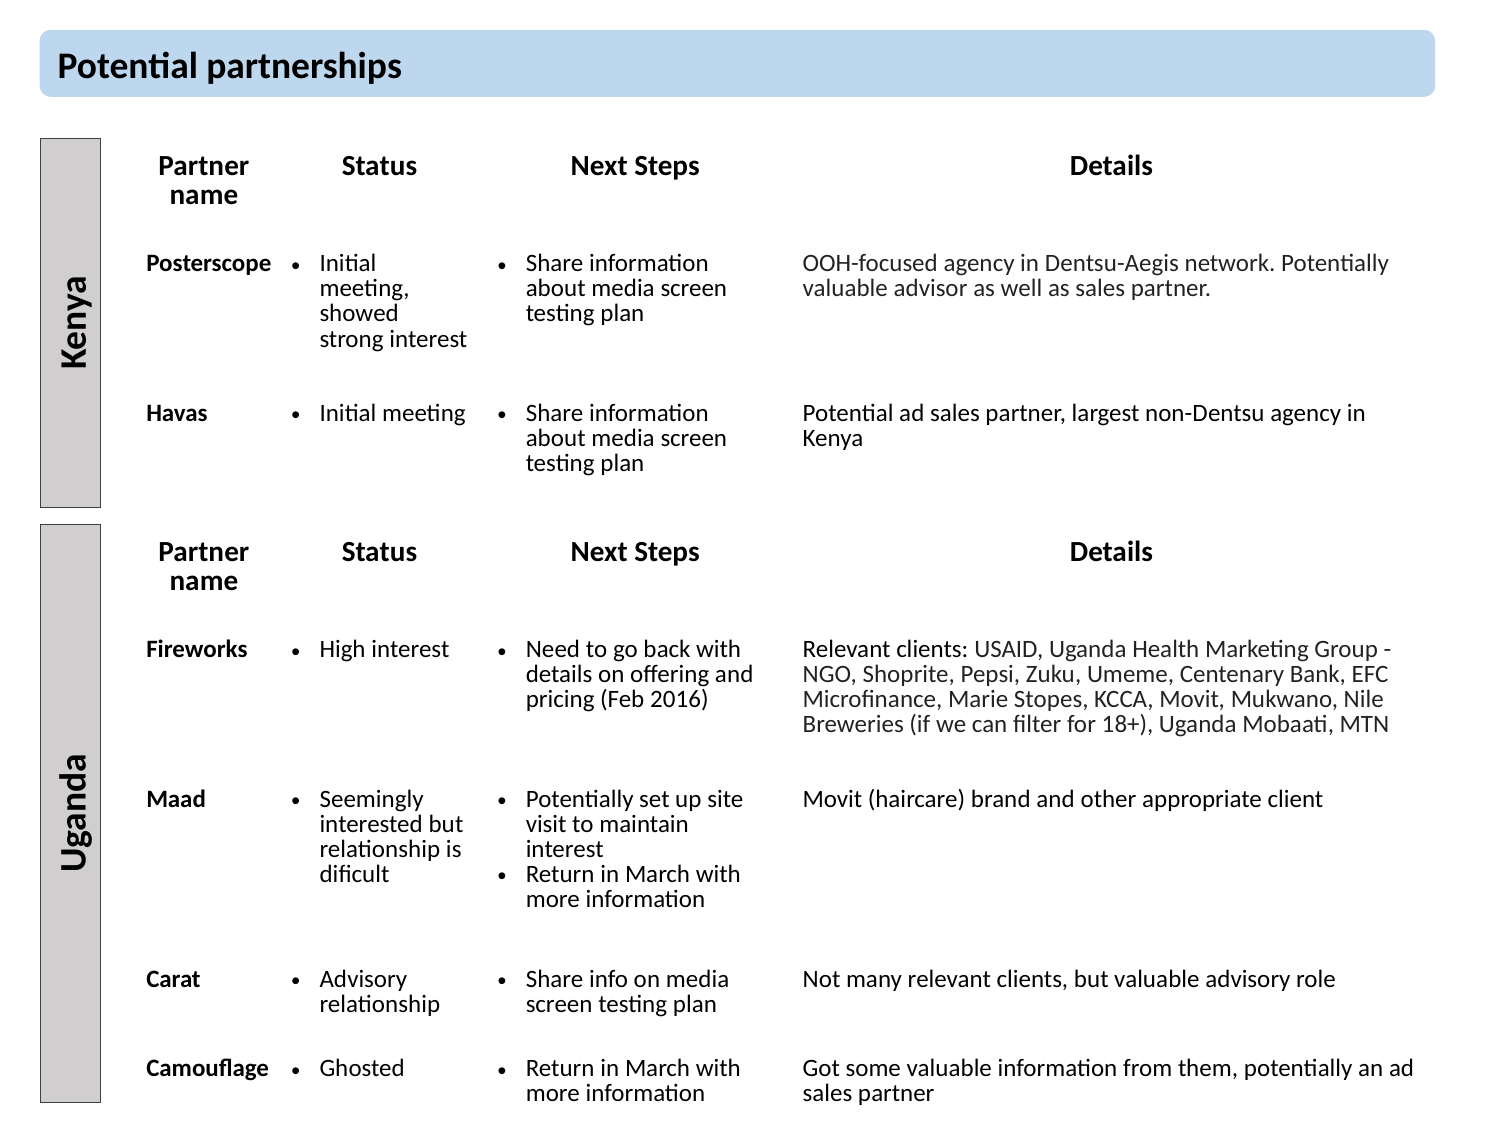

Potential partnerships
| Partner name | Status | Next Steps | Details |
| --- | --- | --- | --- |
| Posterscope | Initial meeting, showed strong interest | Share information about media screen testing plan | OOH-focused agency in Dentsu-Aegis network. Potentially valuable advisor as well as sales partner. |
| Havas | Initial meeting | Share information about media screen testing plan | Potential ad sales partner, largest non-Dentsu agency in Kenya |
Kenya
| Partner name | Status | Next Steps | Details |
| --- | --- | --- | --- |
| Fireworks | High interest | Need to go back with details on offering and pricing (Feb 2016) | Relevant clients: USAID, Uganda Health Marketing Group - NGO, Shoprite, Pepsi, Zuku, Umeme, Centenary Bank, EFC Microfinance, Marie Stopes, KCCA, Movit, Mukwano, Nile Breweries (if we can filter for 18+), Uganda Mobaati, MTN |
| Maad | Seemingly interested but relationship is dificult | Potentially set up site visit to maintain interest Return in March with more information | Movit (haircare) brand and other appropriate client |
| Carat | Advisory relationship | Share info on media screen testing plan | Not many relevant clients, but valuable advisory role |
| Camouflage | Ghosted | Return in March with more information | Got some valuable information from them, potentially an ad sales partner |
Uganda